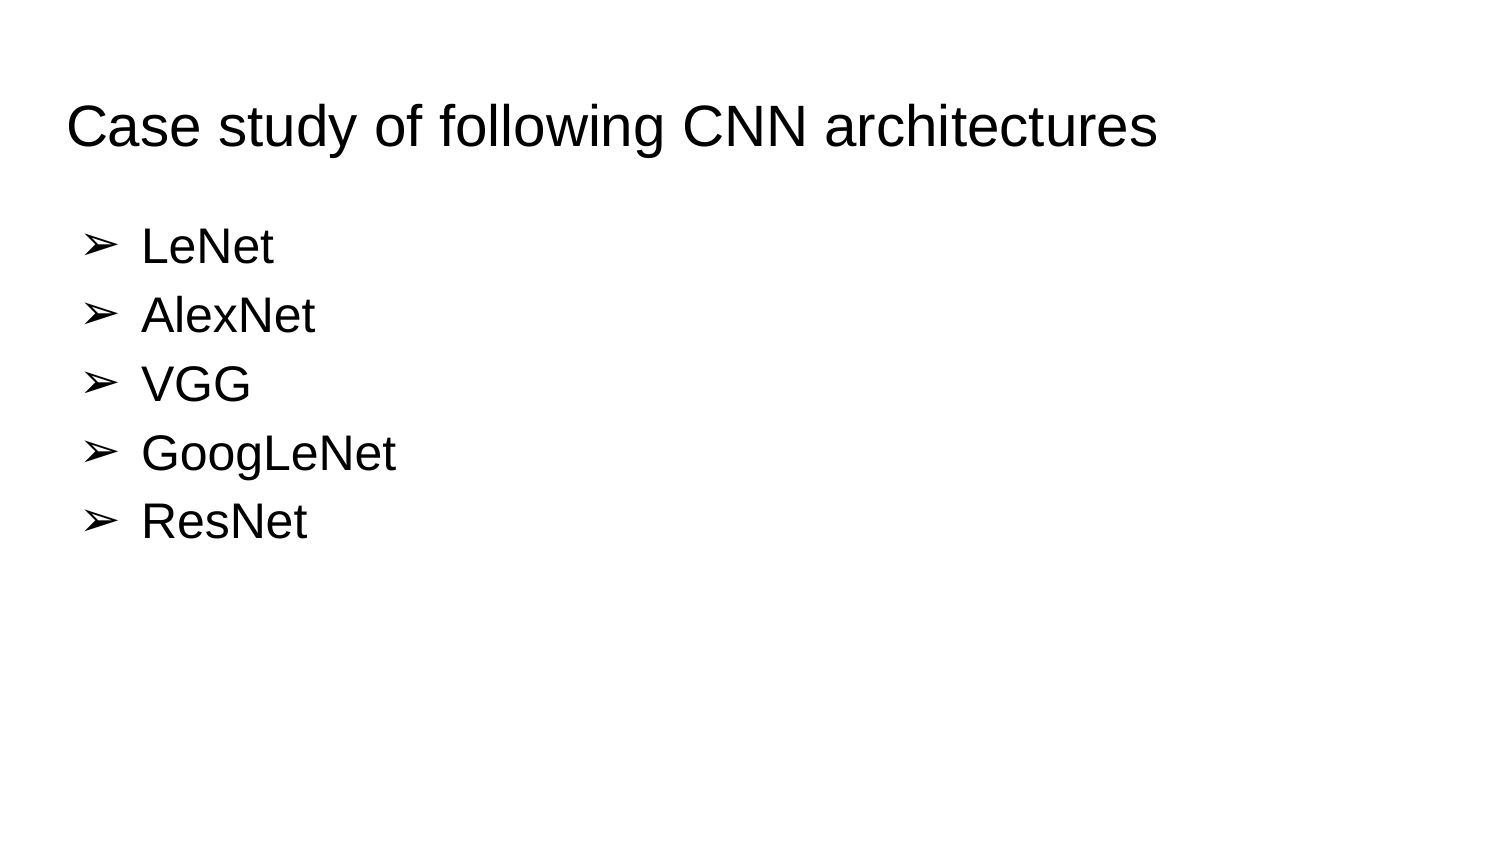

# Case study of following CNN architectures
LeNet
AlexNet
VGG
GoogLeNet
ResNet